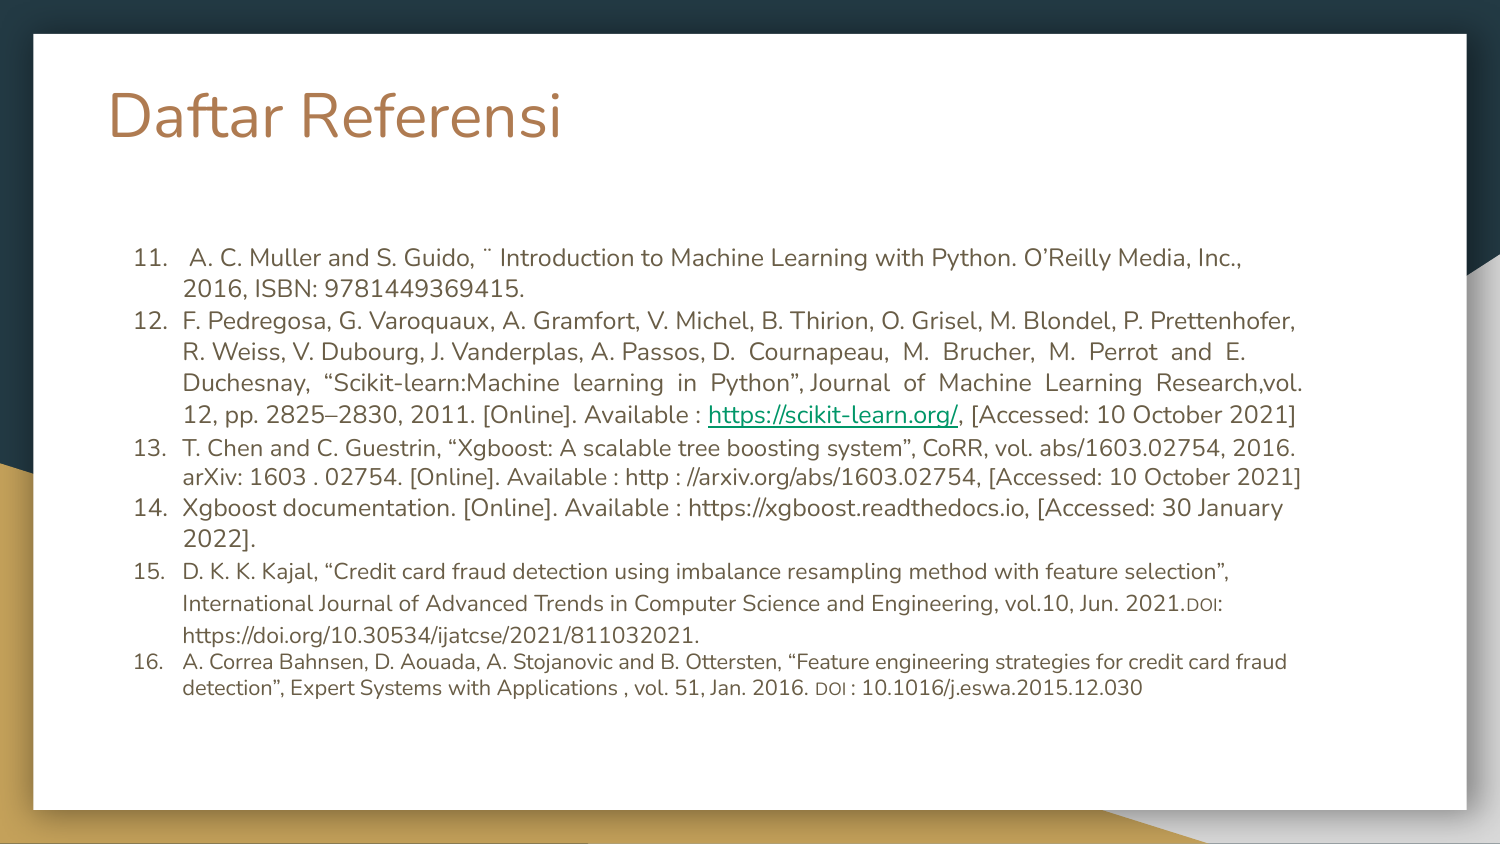

# Daftar Referensi
 A. C. Muller and S. Guido, ¨ Introduction to Machine Learning with Python. O’Reilly Media, Inc., 2016, ISBN: 9781449369415.
F. Pedregosa, G. Varoquaux, A. Gramfort, V. Michel, B. Thirion, O. Grisel, M. Blondel, P. Prettenhofer, R. Weiss, V. Dubourg, J. Vanderplas, A. Passos, D.  Cournapeau,  M.  Brucher,  M.  Perrot  and  E.  Duchesnay,  “Scikit-learn:Machine  learning  in  Python”, Journal  of  Machine  Learning  Research,vol. 12, pp. 2825–2830, 2011. [Online]. Available : https://scikit-learn.org/, [Accessed: 10 October 2021]
T. Chen and C. Guestrin, “Xgboost: A scalable tree boosting system”, CoRR, vol. abs/1603.02754, 2016. arXiv: 1603 . 02754. [Online]. Available : http : //arxiv.org/abs/1603.02754, [Accessed: 10 October 2021]
Xgboost documentation. [Online]. Available : https://xgboost.readthedocs.io, [Accessed: 30 January 2022].
D. K. K. Kajal, “Credit card fraud detection using imbalance resampling method with feature selection”, International Journal of Advanced Trends in Computer Science and Engineering, vol.10, Jun. 2021.DOI: https://doi.org/10.30534/ijatcse/2021/811032021.
A. Correa Bahnsen, D. Aouada, A. Stojanovic and B. Ottersten, “Feature engineering strategies for credit card fraud detection”, Expert Systems with Applications , vol. 51, Jan. 2016. DOI : 10.1016/j.eswa.2015.12.030